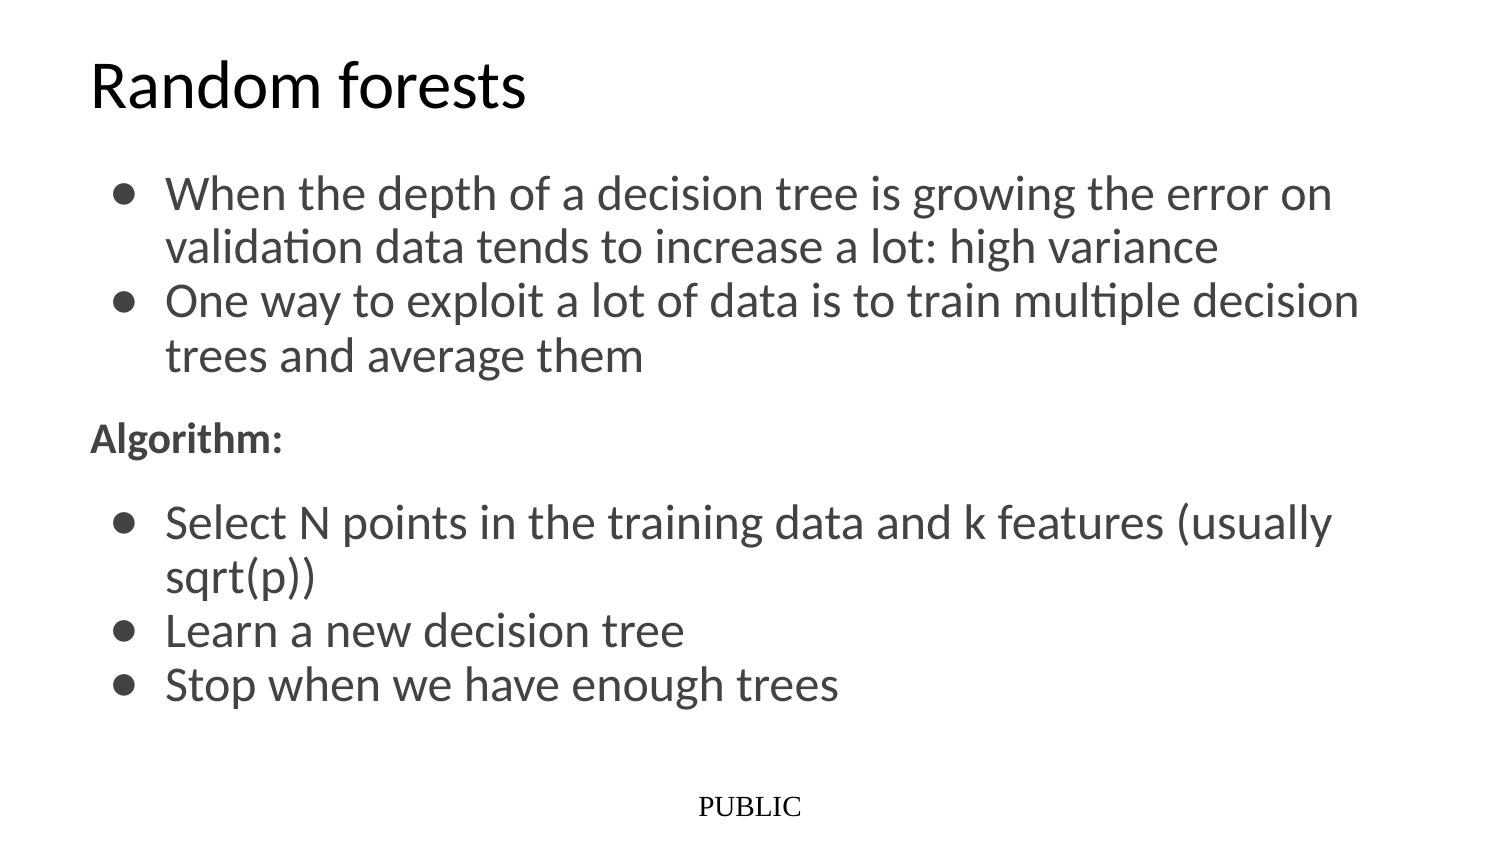

# Random forests
When the depth of a decision tree is growing the error on validation data tends to increase a lot: high variance
One way to exploit a lot of data is to train multiple decision trees and average them
Algorithm:
Select N points in the training data and k features (usually sqrt(p))
Learn a new decision tree
Stop when we have enough trees
PUBLIC